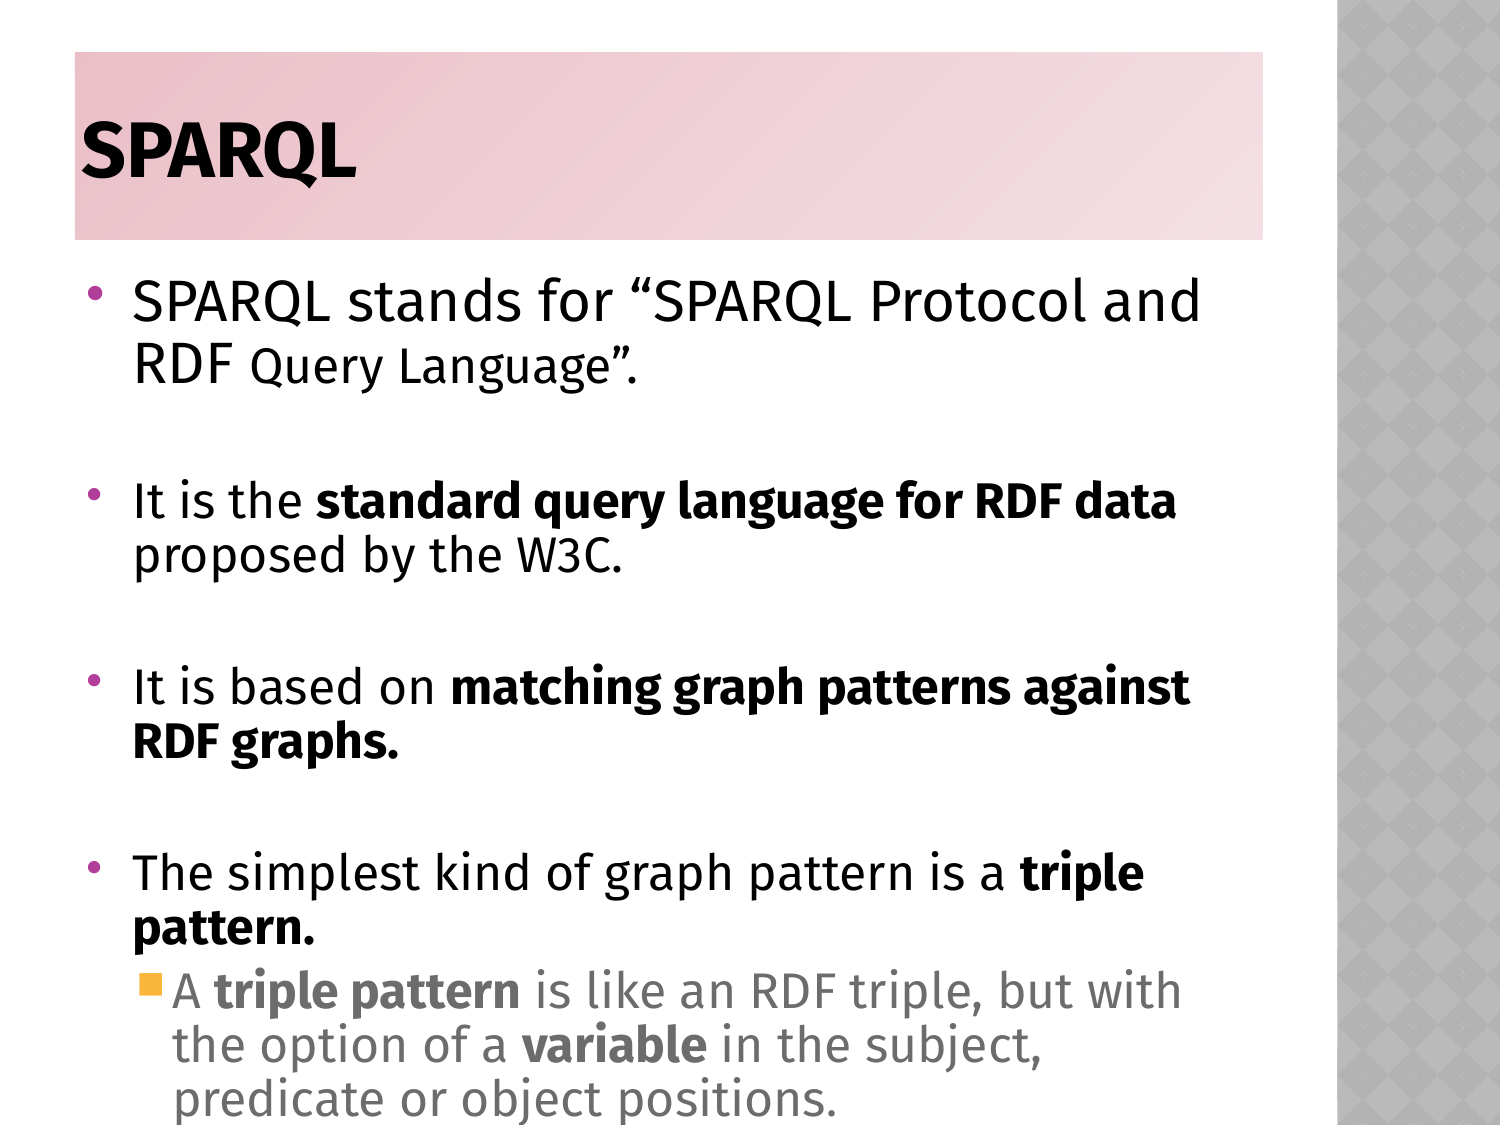

# SPARQL
SPARQL stands for “SPARQL Protocol and RDF Query Language”.

It is the standard query language for RDF data proposed by the W3C.

It is based on matching graph patterns against RDF graphs.

The simplest kind of graph pattern is a triple pattern.
A triple pattern is like an RDF triple, but with the option of a variable in the subject, predicate or object positions.